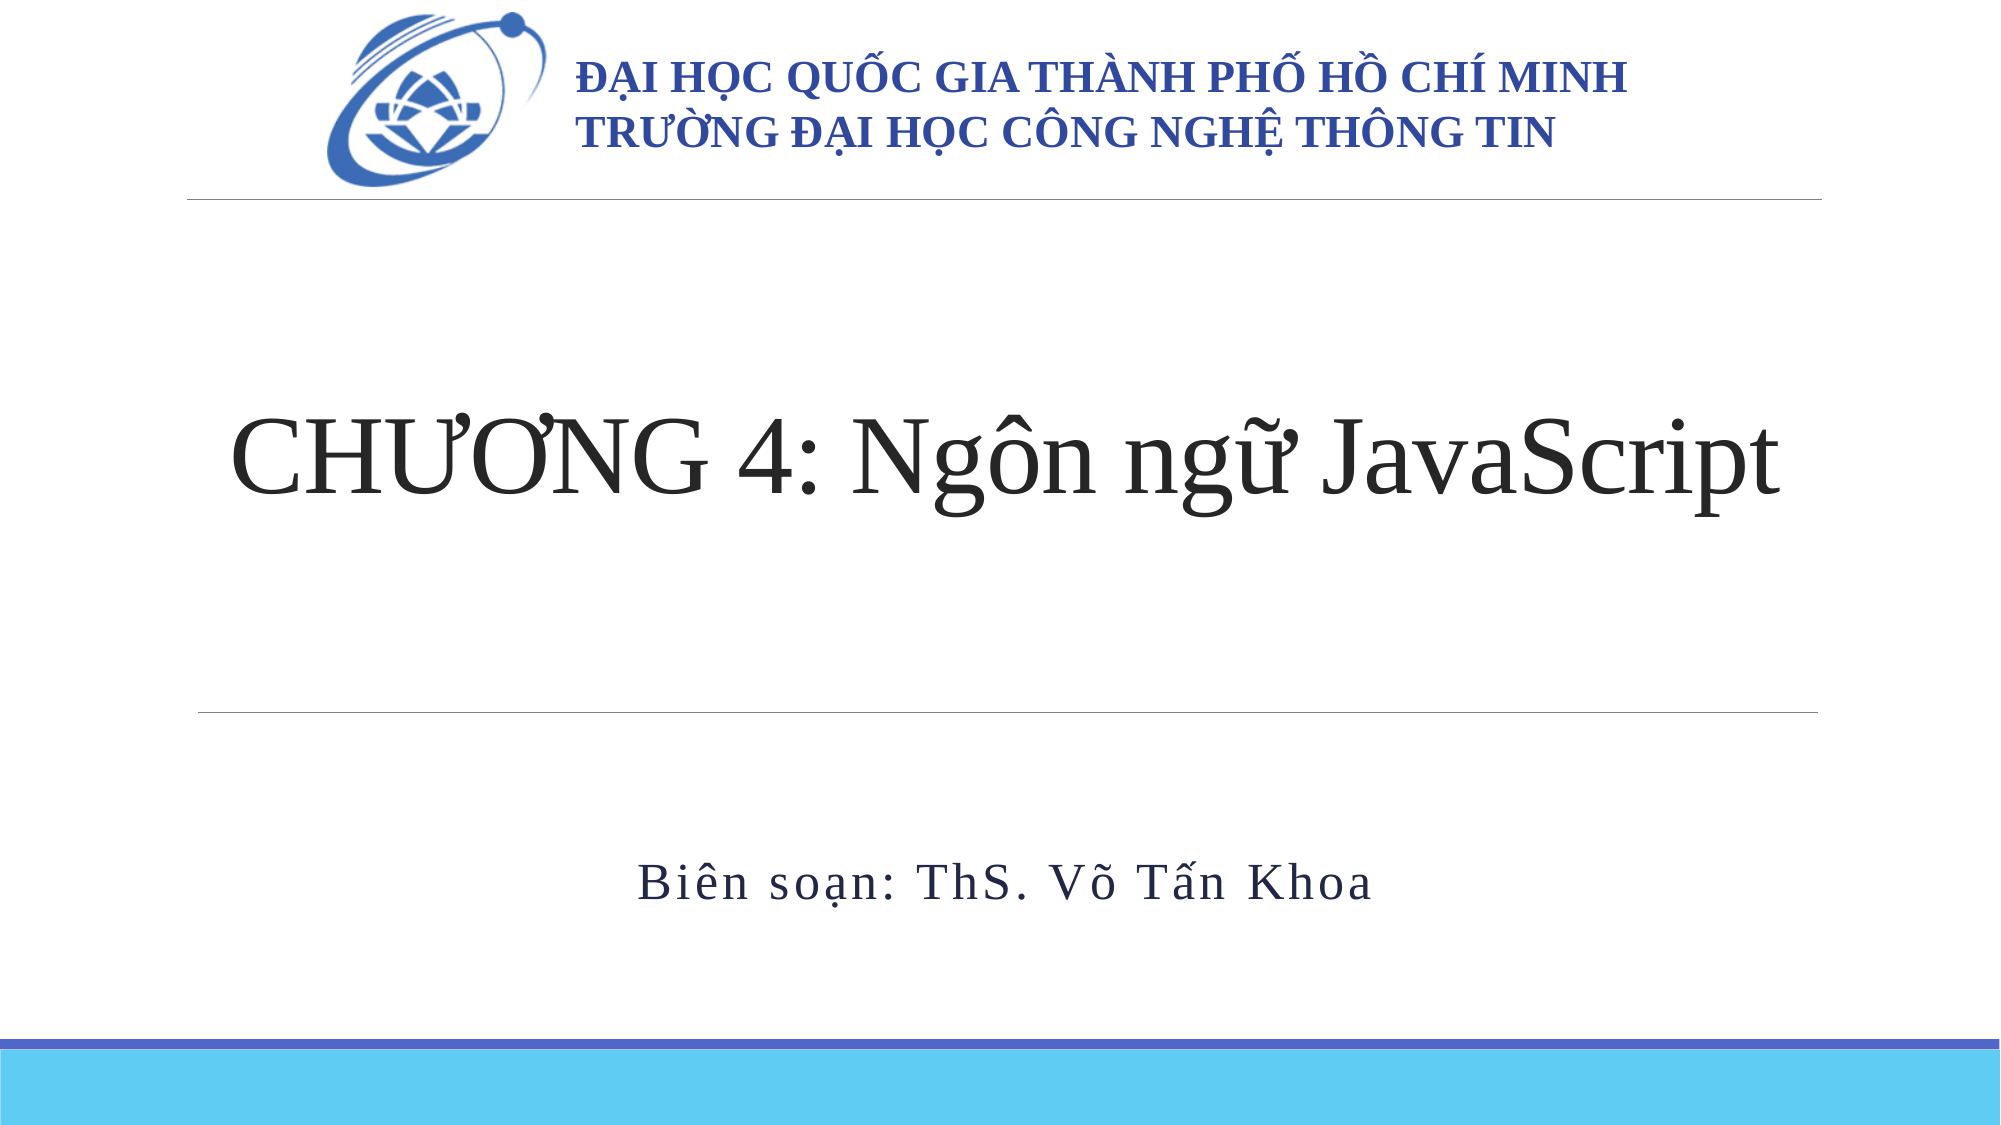

# CHƯƠNG 4: Ngôn ngữ JavaScript
Biên soạn: ThS. Võ Tấn Khoa